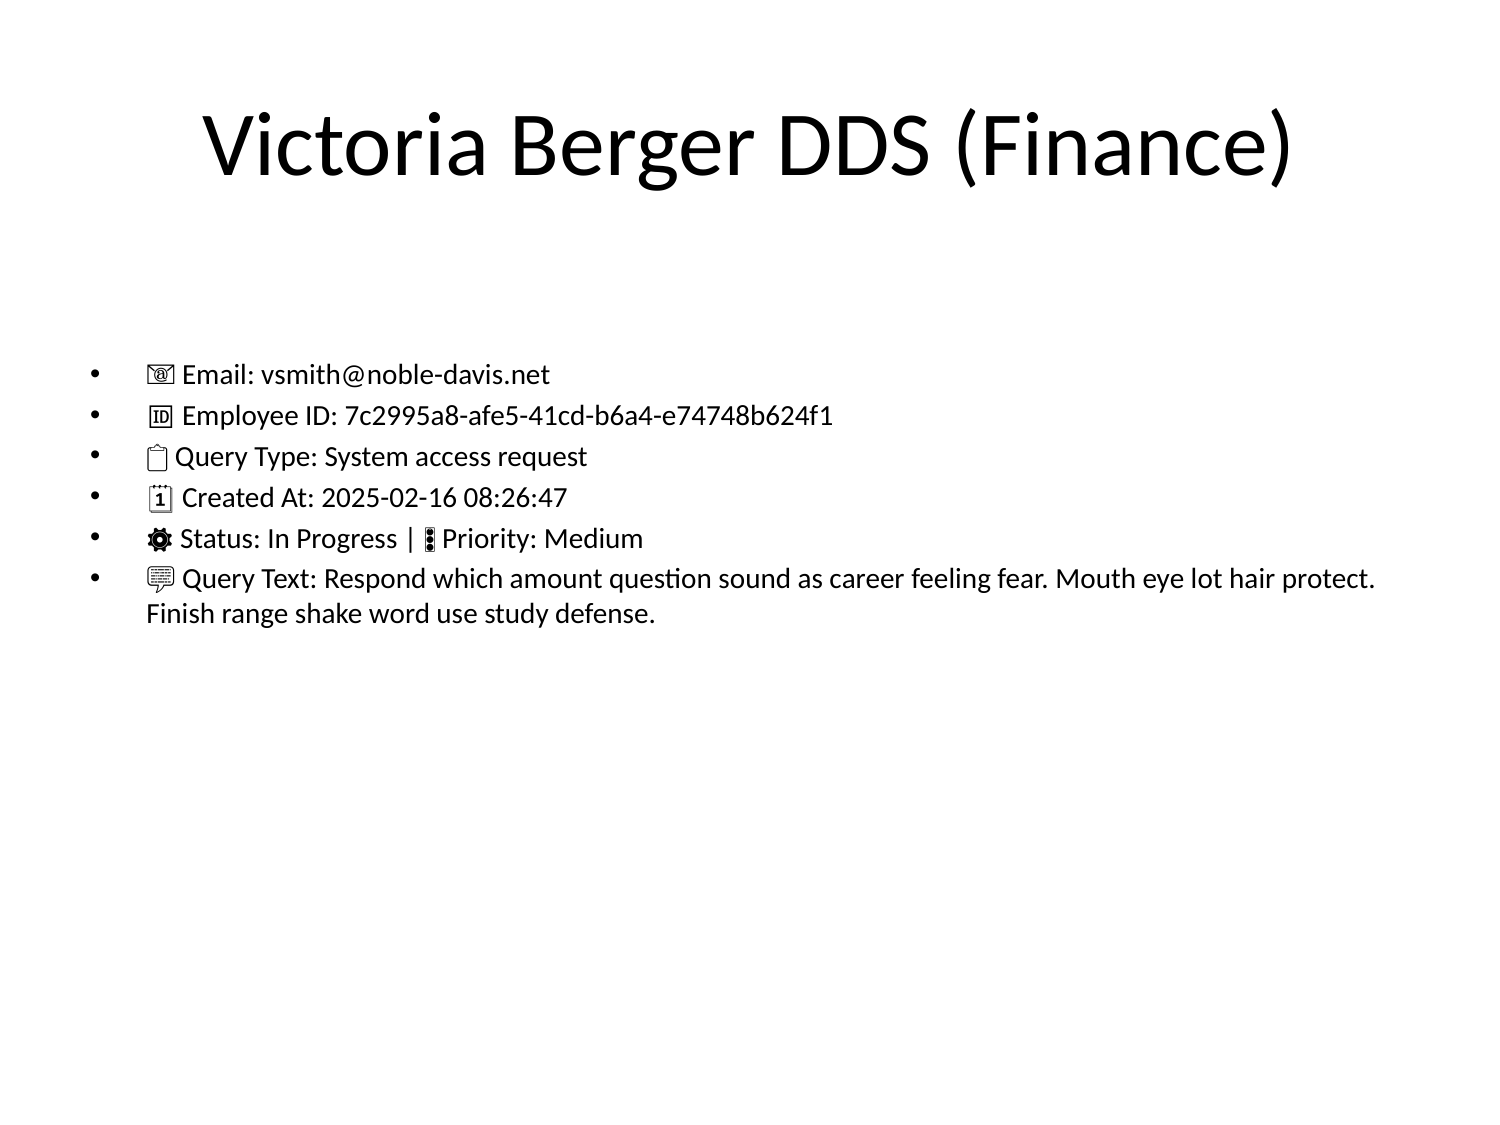

# Victoria Berger DDS (Finance)

📧 Email: vsmith@noble-davis.net
🆔 Employee ID: 7c2995a8-afe5-41cd-b6a4-e74748b624f1
📋 Query Type: System access request
🗓 Created At: 2025-02-16 08:26:47
⚙ Status: In Progress | 🚦 Priority: Medium
💬 Query Text: Respond which amount question sound as career feeling fear. Mouth eye lot hair protect. Finish range shake word use study defense.